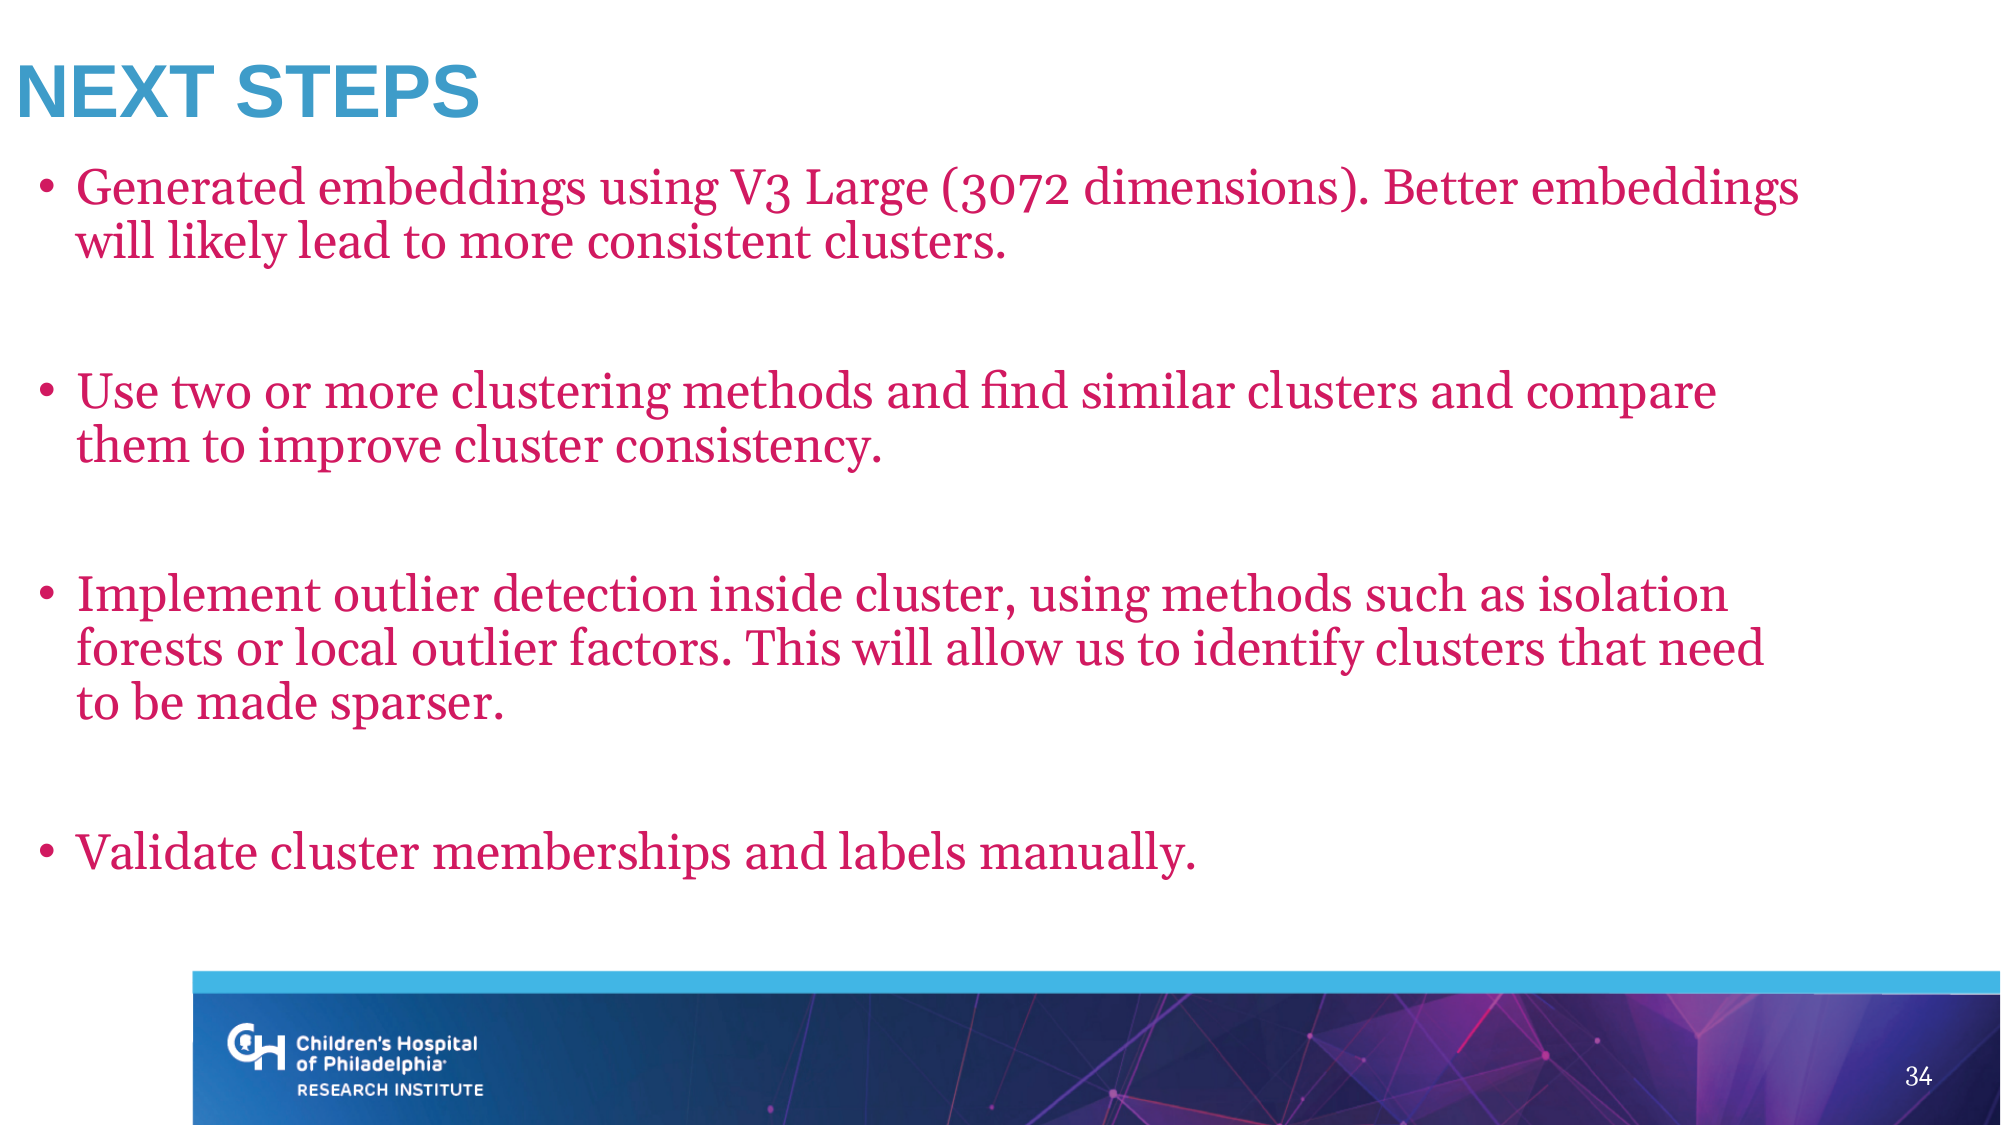

# Next steps
Generated embeddings using V3 Large (3072 dimensions). Better embeddings will likely lead to more consistent clusters.

Use two or more clustering methods and find similar clusters and compare them to improve cluster consistency.

Implement outlier detection inside cluster, using methods such as isolation forests or local outlier factors. This will allow us to identify clusters that need to be made sparser.

Validate cluster memberships and labels manually.
34